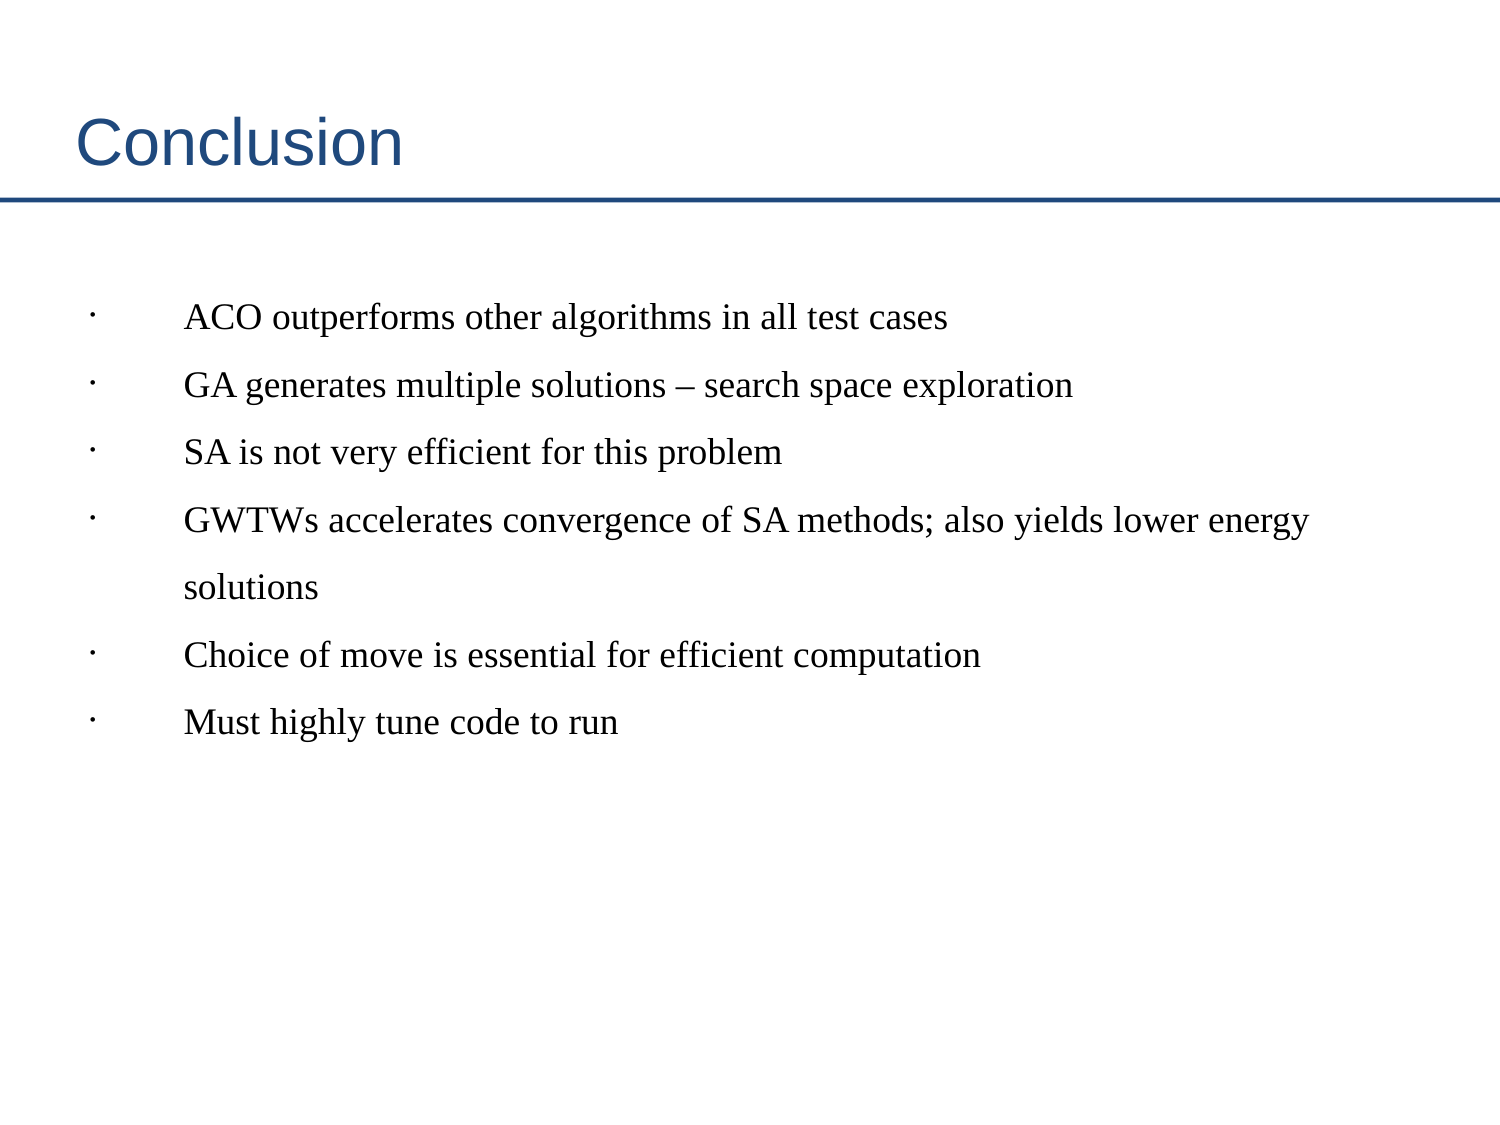

Conclusion

ACO outperforms other algorithms in all test cases
GA generates multiple solutions – search space exploration
SA is not very efficient for this problem
GWTWs accelerates convergence of SA methods; also yields lower energy solutions
Choice of move is essential for efficient computation
Must highly tune code to run